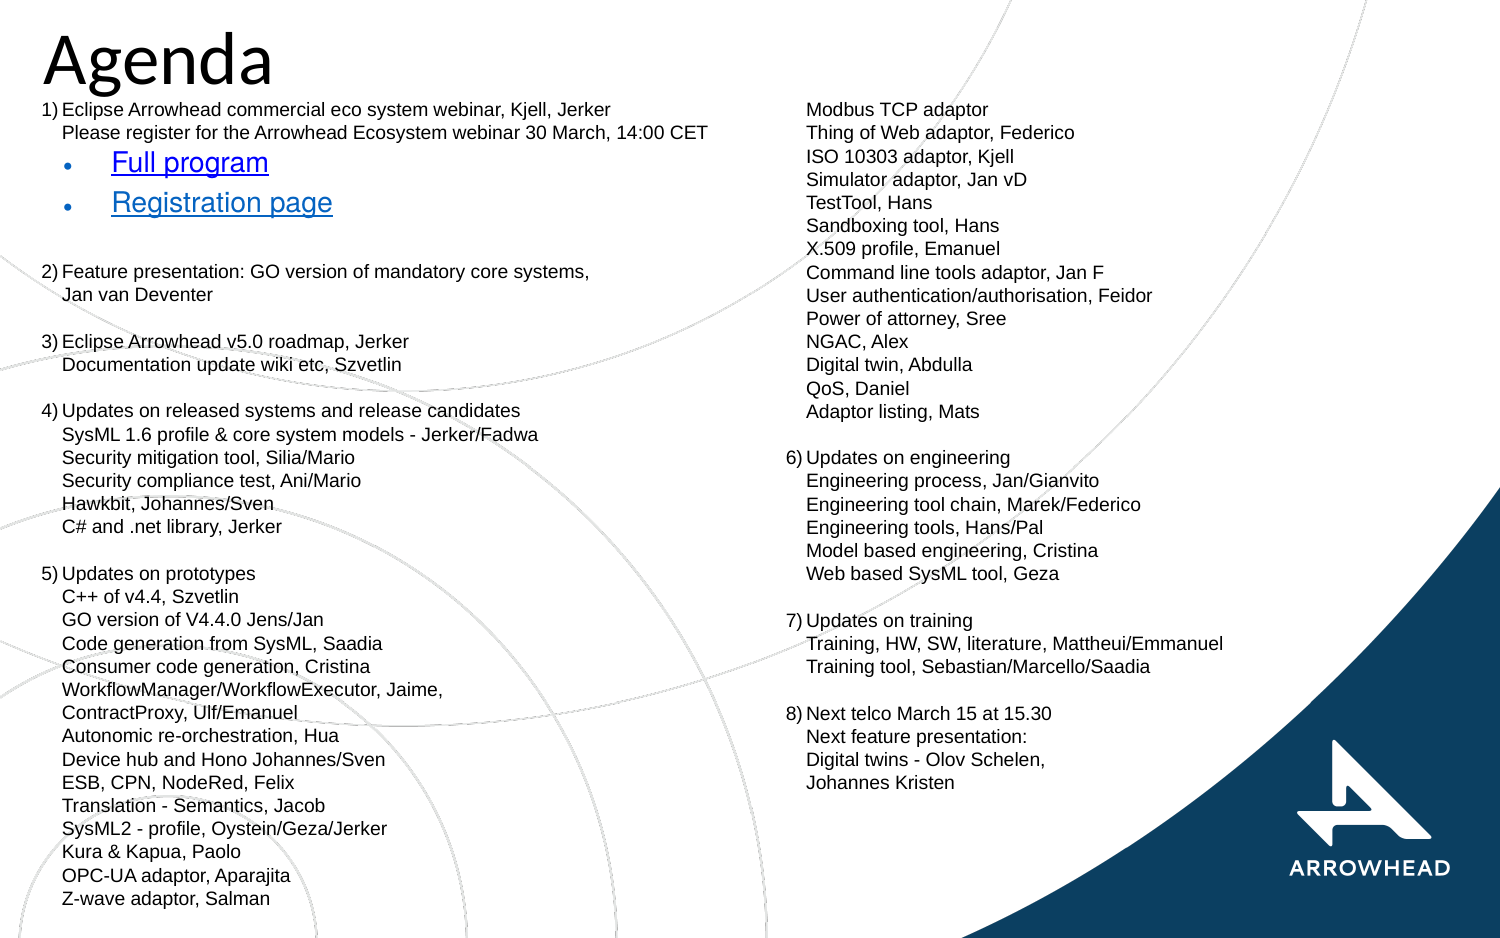

# Agenda
2
Eclipse Arrowhead commercial eco system webinar, Kjell, Jerker
Please register for the Arrowhead Ecosystem webinar 30 March, 14:00 CET
Full program
Registration page
Feature presentation: GO version of mandatory core systems,
Jan van Deventer
Eclipse Arrowhead v5.0 roadmap, Jerker
Documentation update wiki etc, Szvetlin
Updates on released systems and release candidates
SysML 1.6 profile & core system models - Jerker/Fadwa
Security mitigation tool, Silia/Mario
Security compliance test, Ani/Mario
Hawkbit, Johannes/Sven
C# and .net library, Jerker
Updates on prototypes
C++ of v4.4, Szvetlin
GO version of V4.4.0 Jens/Jan
Code generation from SysML, Saadia
Consumer code generation, Cristina
WorkflowManager/WorkflowExecutor, Jaime,
ContractProxy, Ulf/Emanuel
Autonomic re-orchestration, Hua
Device hub and Hono Johannes/Sven
ESB, CPN, NodeRed, Felix
Translation - Semantics, Jacob
SysML2 - profile, Oystein/Geza/Jerker
Kura & Kapua, Paolo
OPC-UA adaptor, Aparajita
Z-wave adaptor, Salman
Modbus TCP adaptor
Thing of Web adaptor, Federico
ISO 10303 adaptor, Kjell
Simulator adaptor, Jan vD
TestTool, Hans
Sandboxing tool, Hans
X.509 profile, Emanuel
Command line tools adaptor, Jan F
User authentication/authorisation, Feidor
Power of attorney, Sree
NGAC, Alex
Digital twin, Abdulla
QoS, Daniel
Adaptor listing, Mats
Updates on engineering
Engineering process, Jan/Gianvito
Engineering tool chain, Marek/Federico
Engineering tools, Hans/Pal
Model based engineering, Cristina
Web based SysML tool, Geza
Updates on training
Training, HW, SW, literature, Mattheui/Emmanuel
Training tool, Sebastian/Marcello/Saadia
Next telco March 15 at 15.30
Next feature presentation:
Digital twins - Olov Schelen,
Johannes Kristen